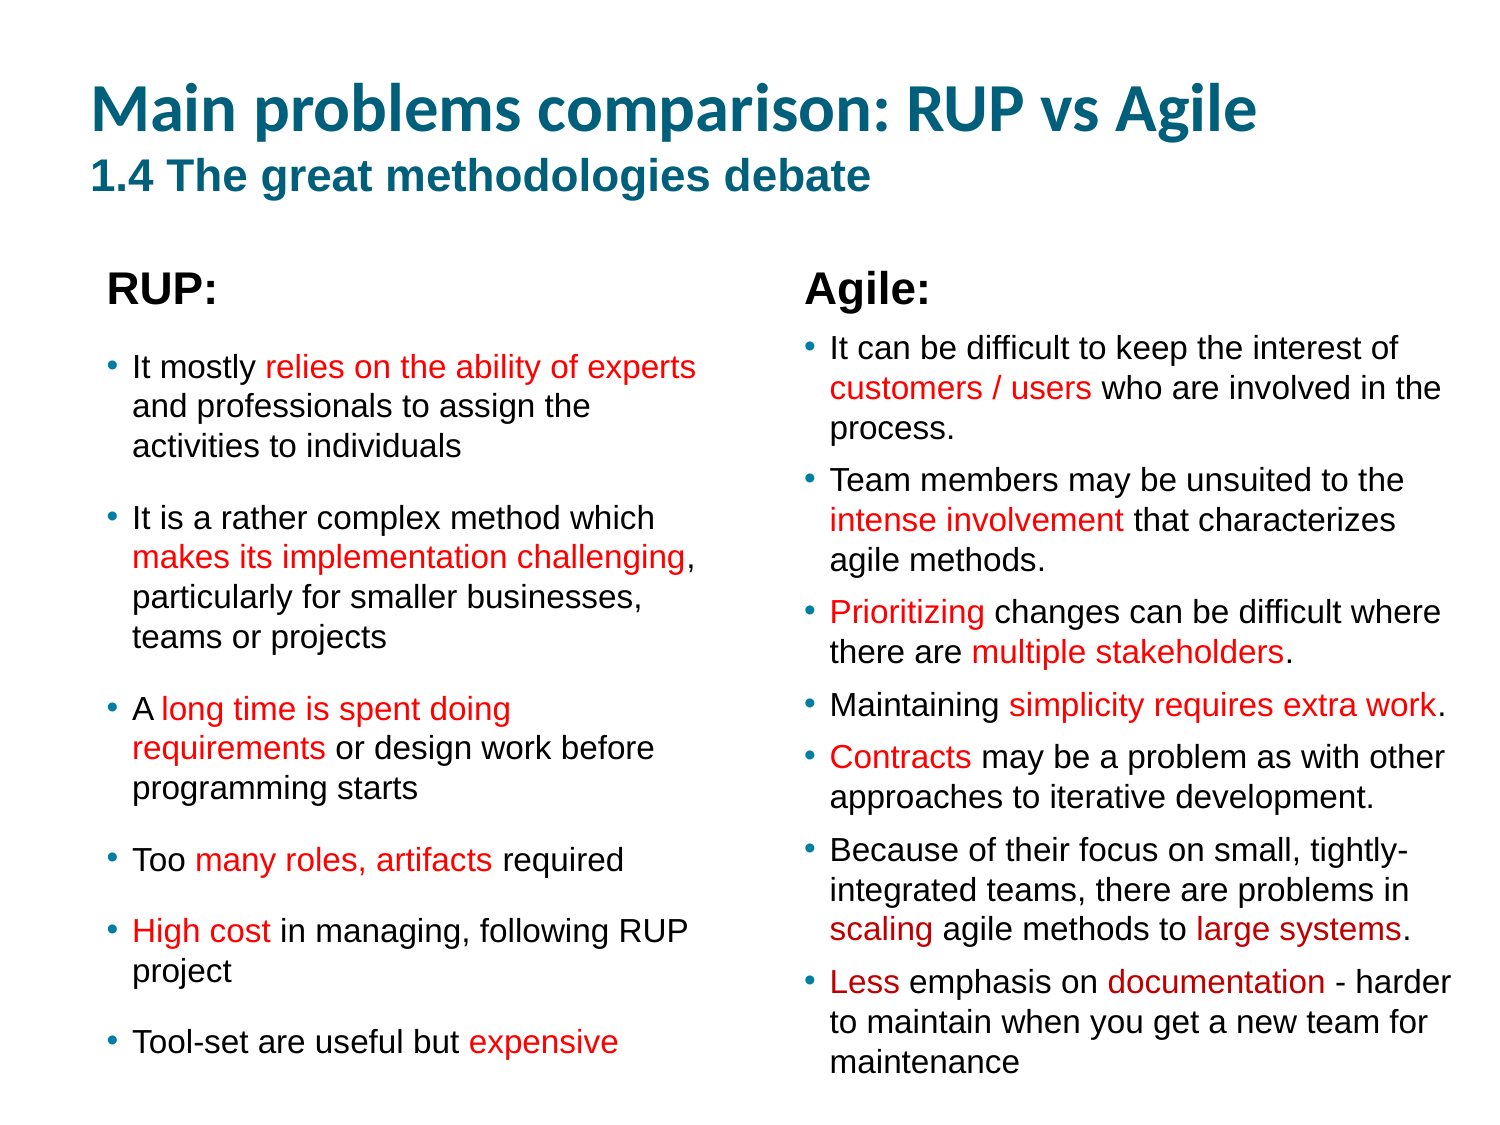

# Main problems comparison: RUP vs Agile 1.4 The great methodologies debate
RUP:
It mostly relies on the ability of experts and professionals to assign the activities to individuals
It is a rather complex method which makes its implementation challenging, particularly for smaller businesses, teams or projects
A long time is spent doing requirements or design work before programming starts
Too many roles, artifacts required
High cost in managing, following RUP project
Tool-set are useful but expensive
Agile:
It can be difficult to keep the interest of customers / users who are involved in the process.
Team members may be unsuited to the intense involvement that characterizes agile methods.
Prioritizing changes can be difficult where there are multiple stakeholders.
Maintaining simplicity requires extra work.
Contracts may be a problem as with other approaches to iterative development.
Because of their focus on small, tightly-integrated teams, there are problems in scaling agile methods to large systems.
Less emphasis on documentation - harder to maintain when you get a new team for maintenance